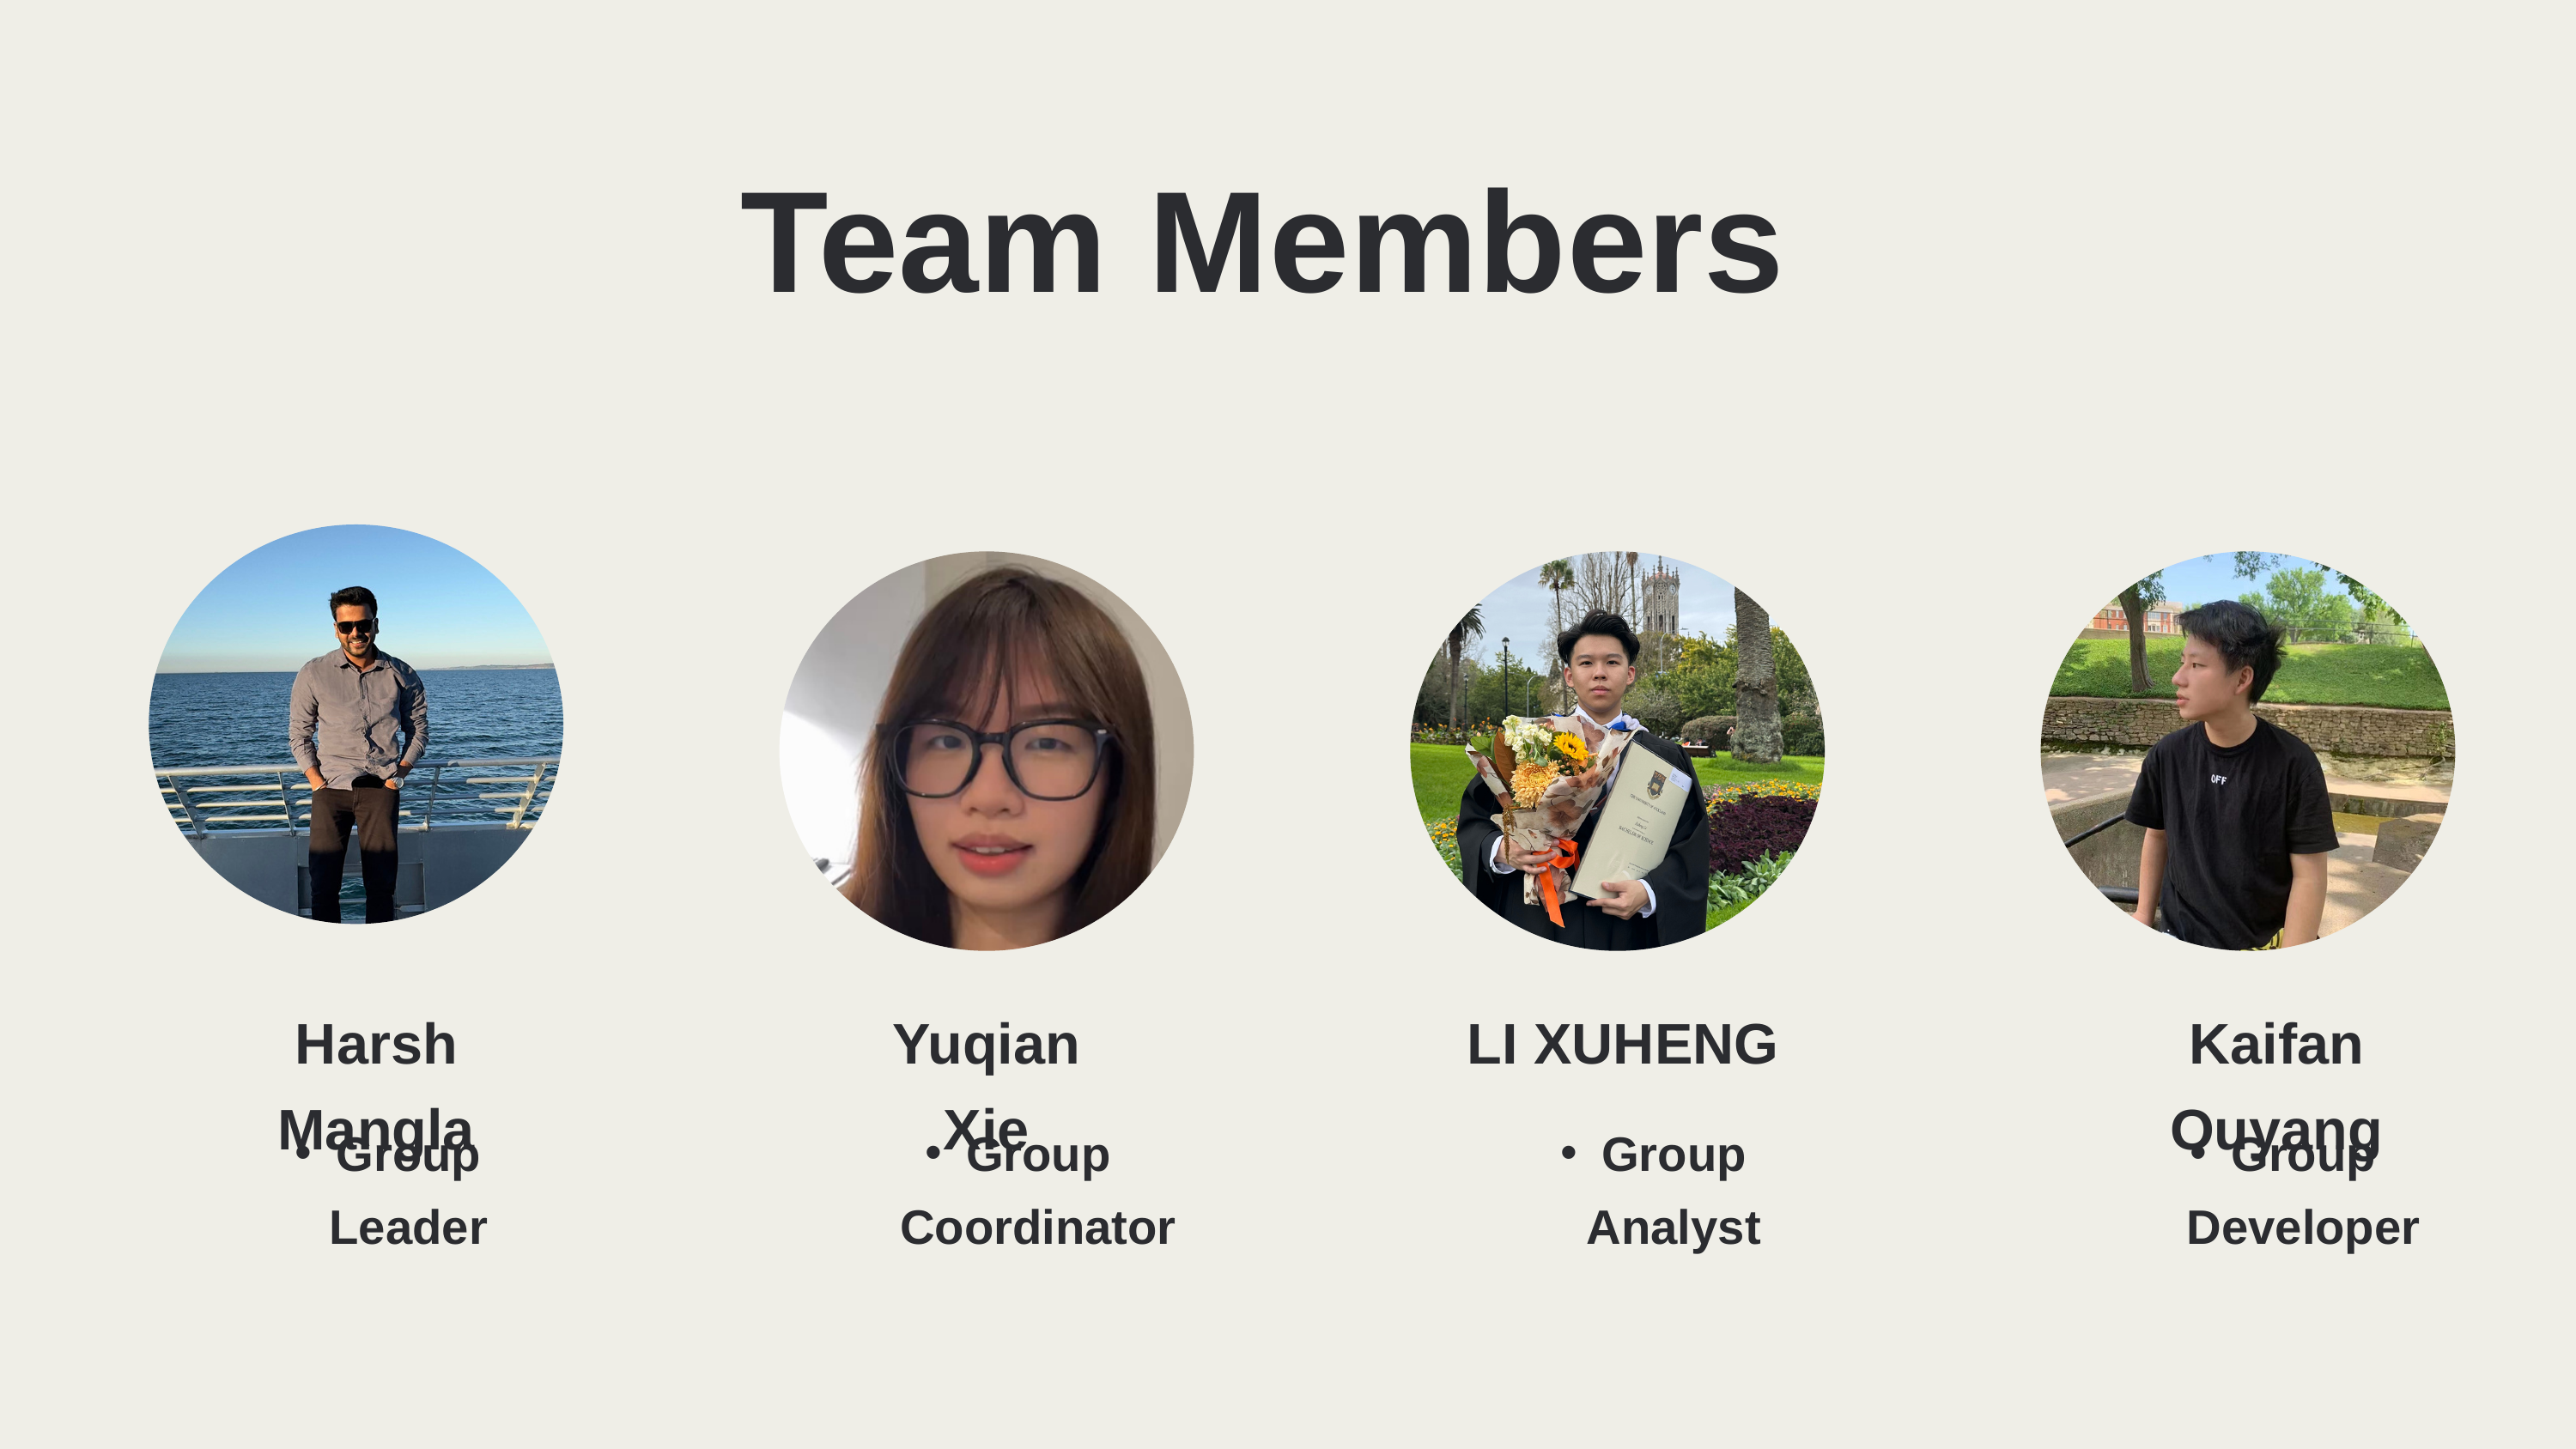

Team Members

Harsh Mangla
Yuqian Xie
LI XUHENG
Kaifan Ouyang
Group Leader
Group Coordinator
Group Analyst
Group Developer